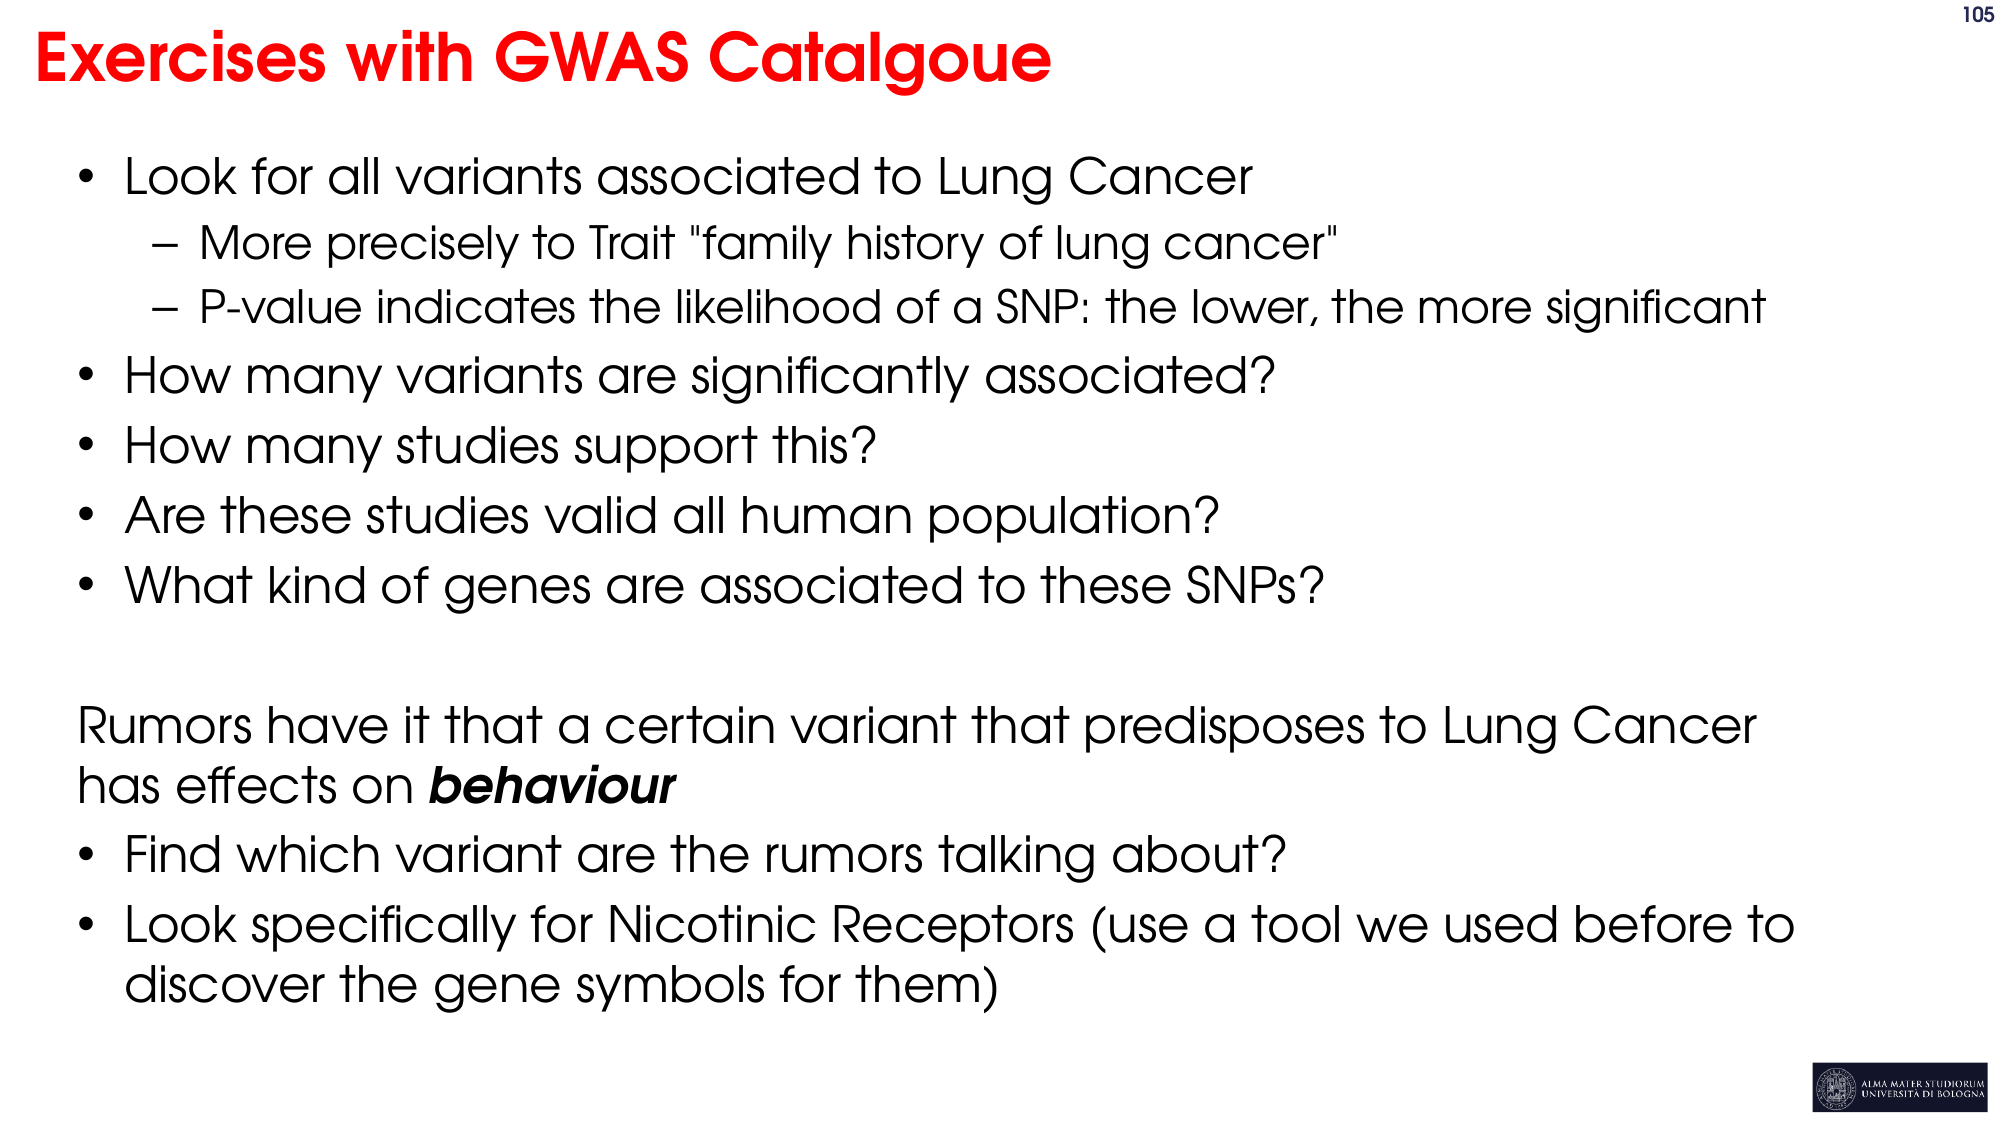

Exercises with GWAS Catalgoue
Look for all variants associated to Lung Cancer
More precisely to Trait "family history of lung cancer"
P-value indicates the likelihood of a SNP: the lower, the more significant
How many variants are significantly associated?
How many studies support this?
Are these studies valid all human population?
What kind of genes are associated to these SNPs?

Rumors have it that a certain variant that predisposes to Lung Cancer has effects on behaviour
Find which variant are the rumors talking about?
Look specifically for Nicotinic Receptors (use a tool we used before to discover the gene symbols for them)